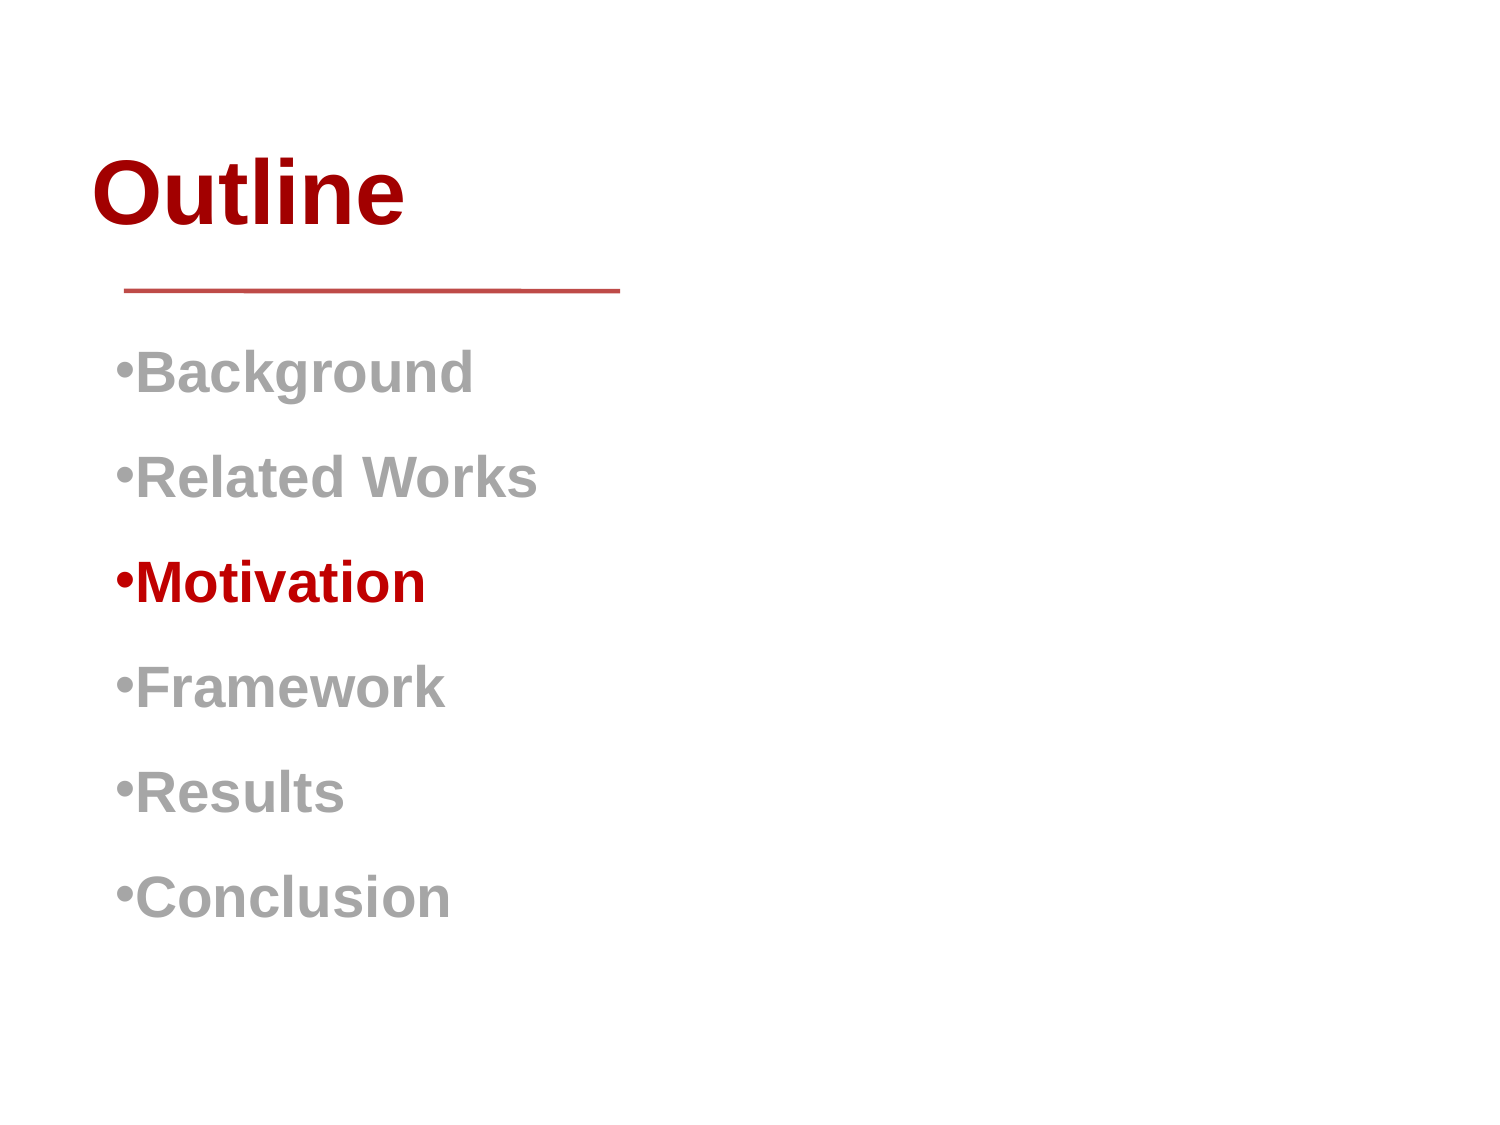

Outline
Background
Related Works
Motivation
Framework
Results
Conclusion